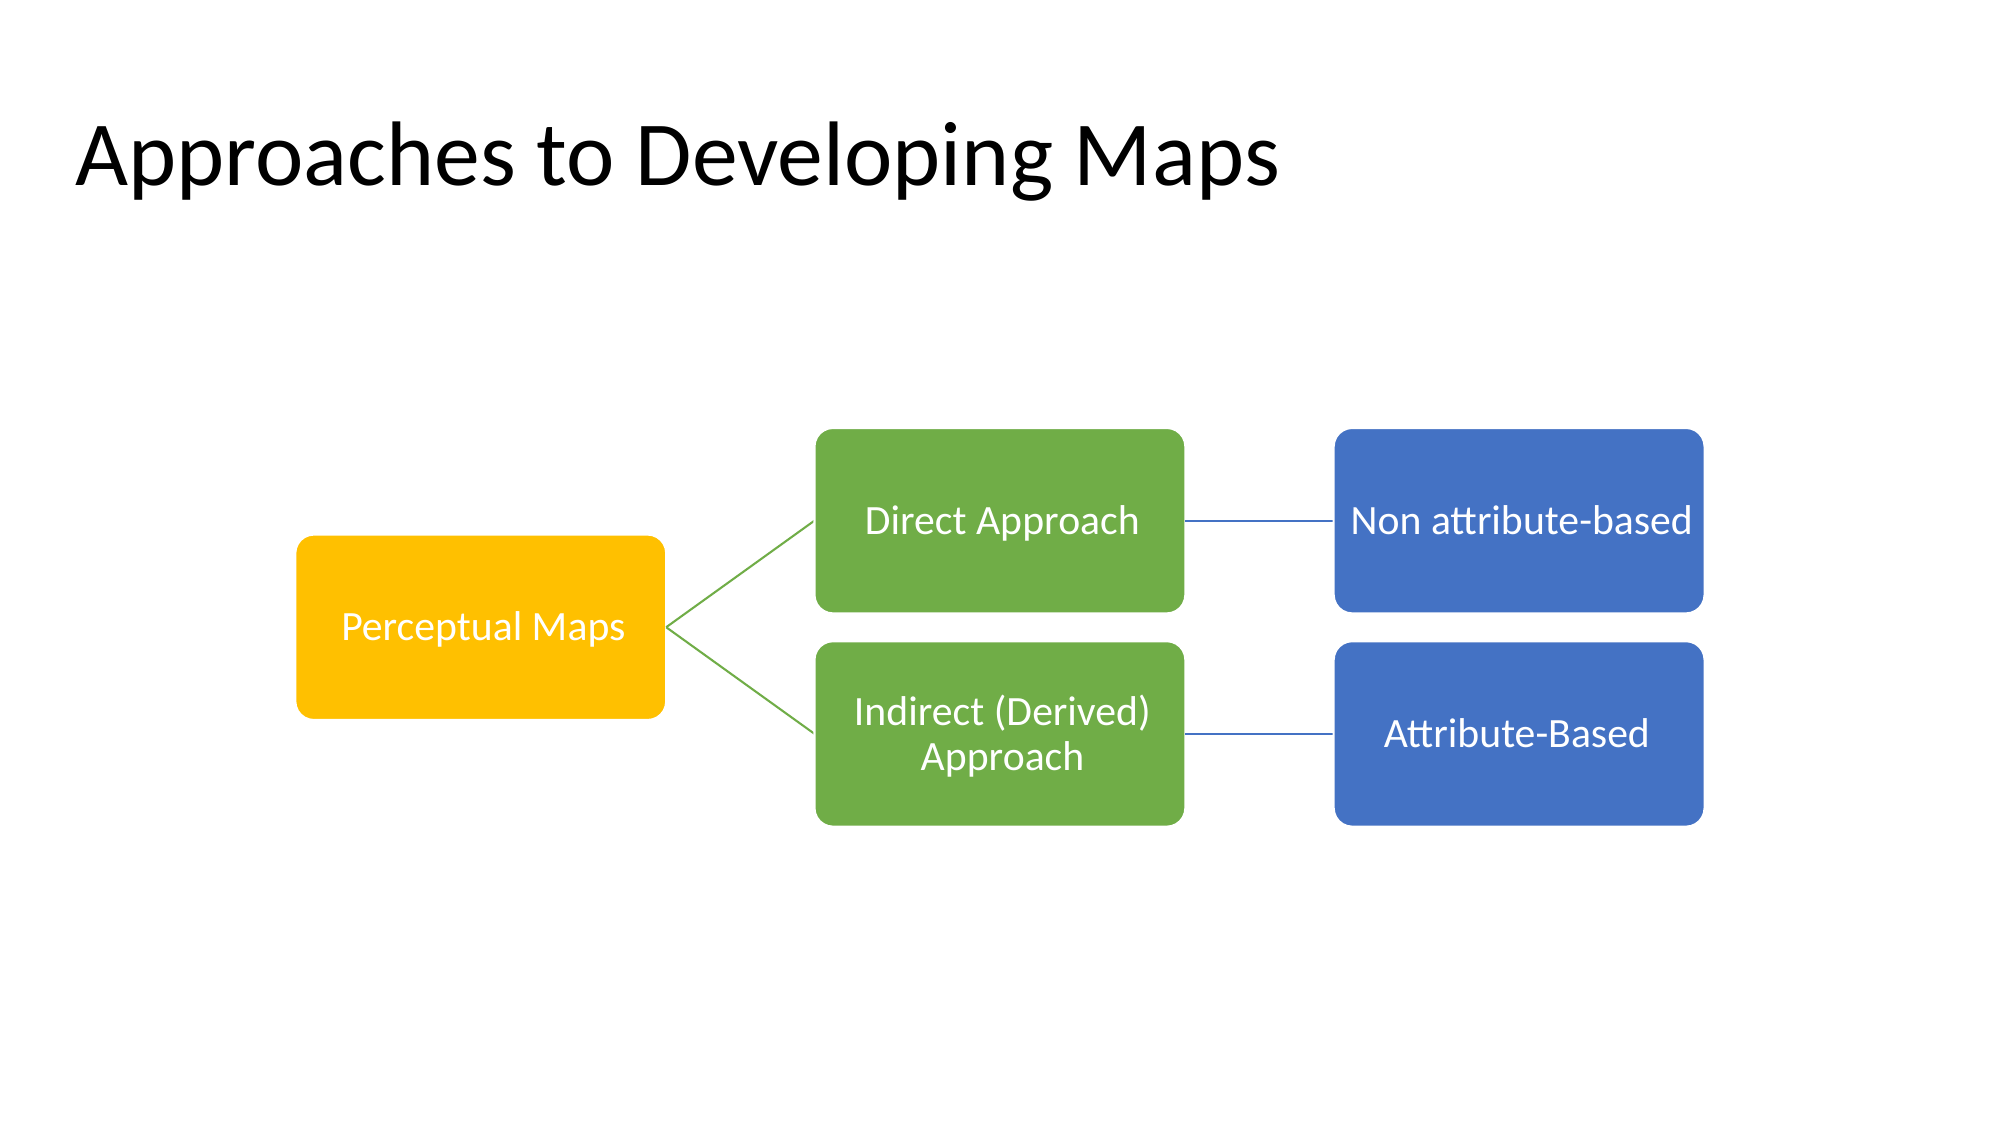

# Approaches to Developing Maps
Perceptual Maps

Direct Approach

Non attribute-based

Indirect (Derived) Approach

Attribute-Based